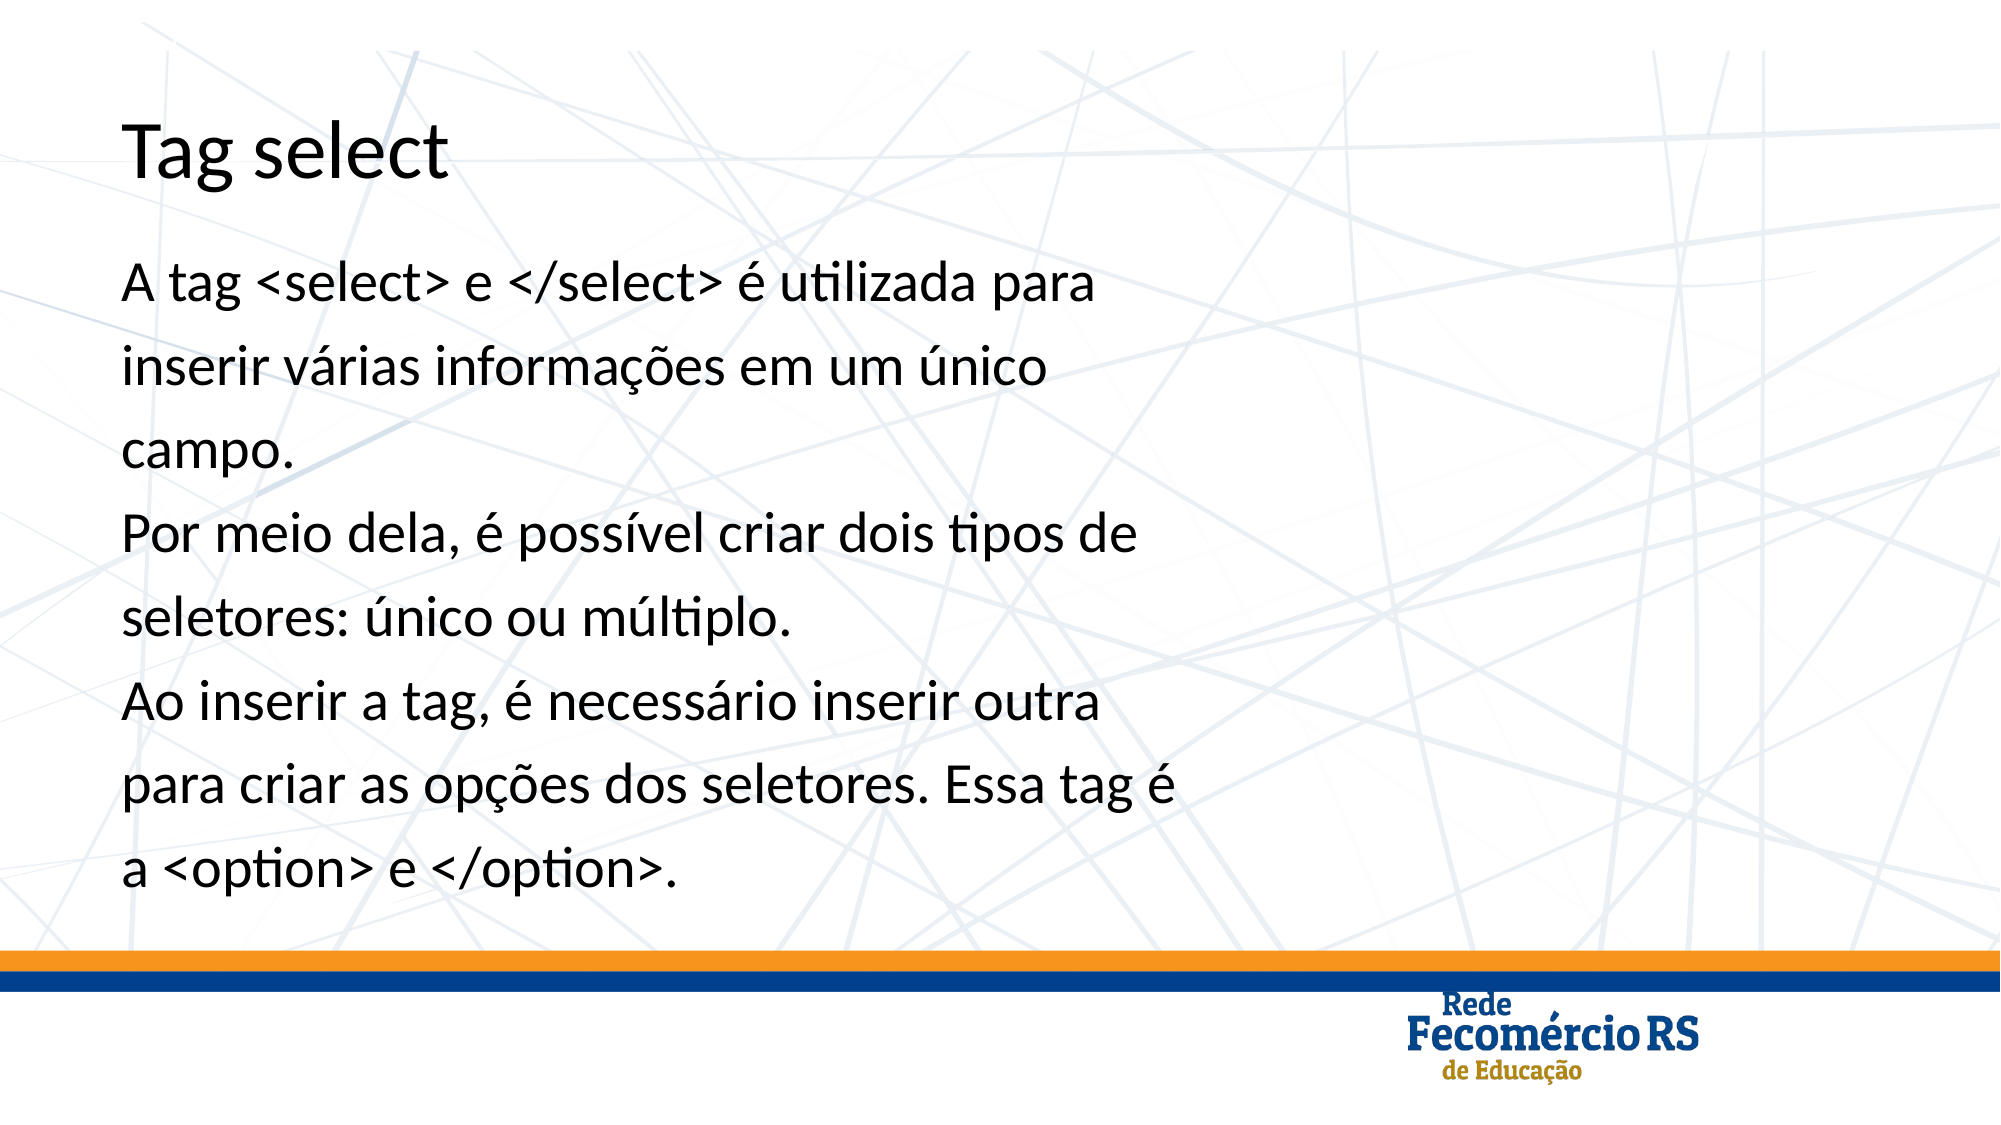

# Tag select
A tag <select> e </select> é utilizada para
inserir várias informações em um único
campo.
Por meio dela, é possível criar dois tipos de
seletores: único ou múltiplo.
Ao inserir a tag, é necessário inserir outra
para criar as opções dos seletores. Essa tag é
a <option> e </option>.